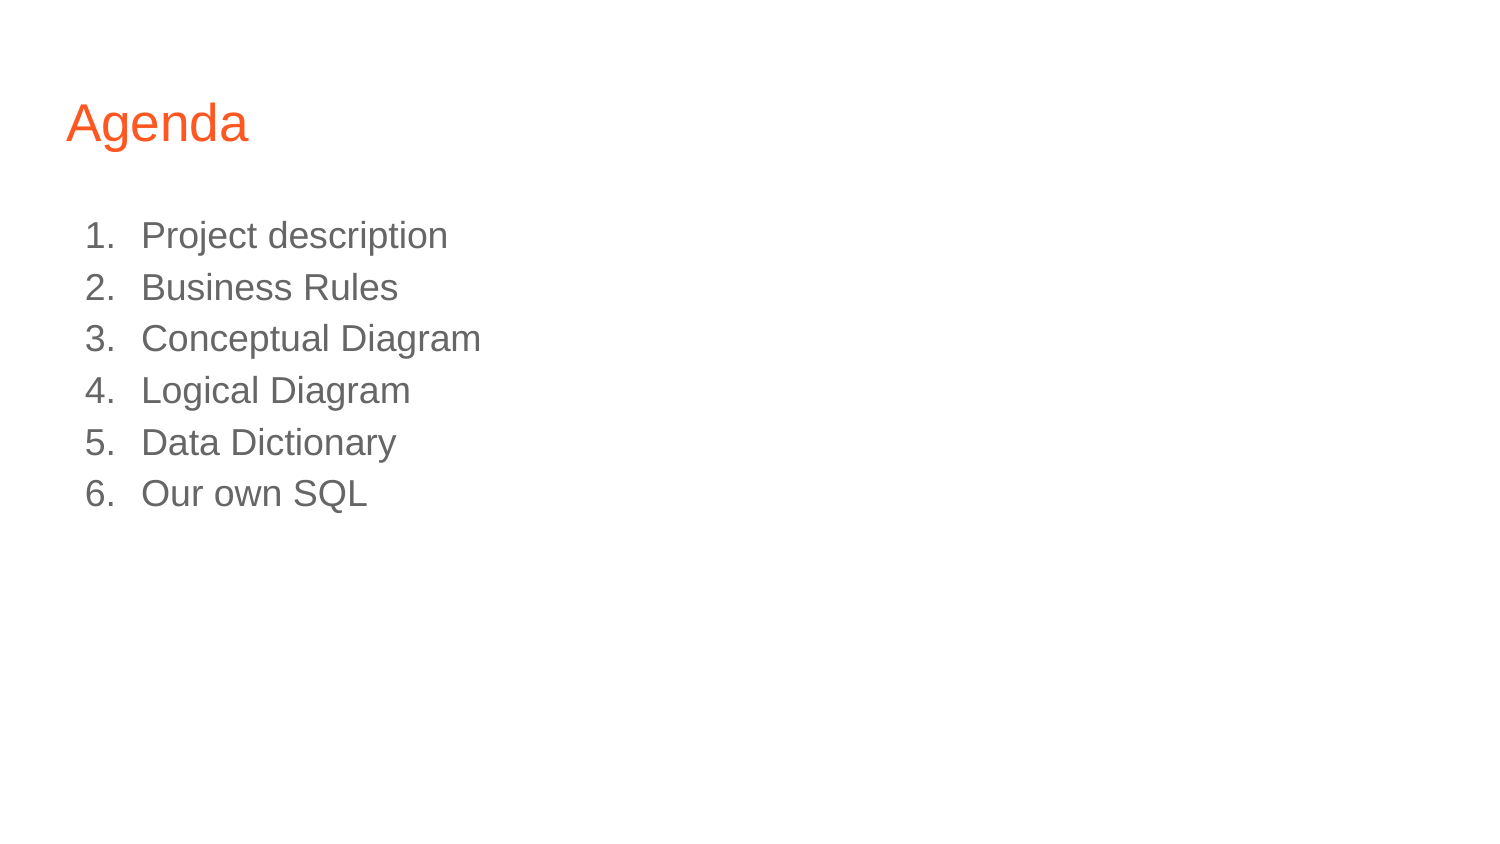

# Agenda
Project description
Business Rules
Conceptual Diagram
Logical Diagram
Data Dictionary
Our own SQL